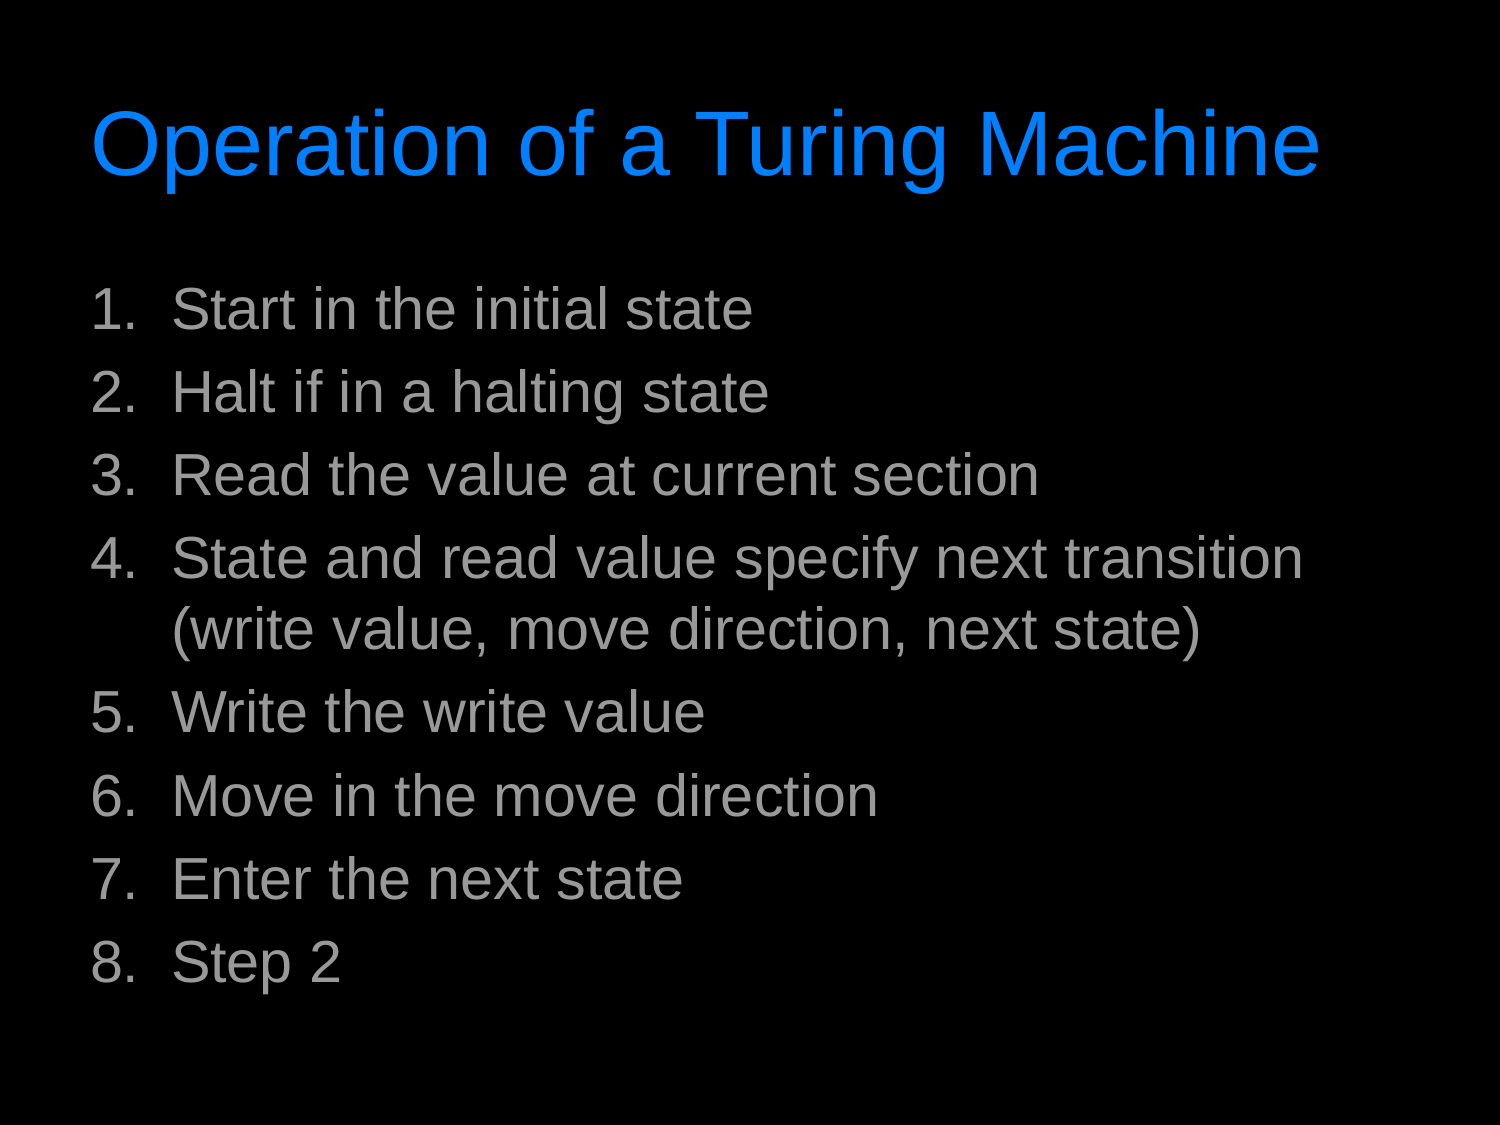

# Operation of a Turing Machine
Start in the initial state
Halt if in a halting state
Read the value at current section
State and read value specify next transition (write value, move direction, next state)
Write the write value
Move in the move direction
Enter the next state
Step 2